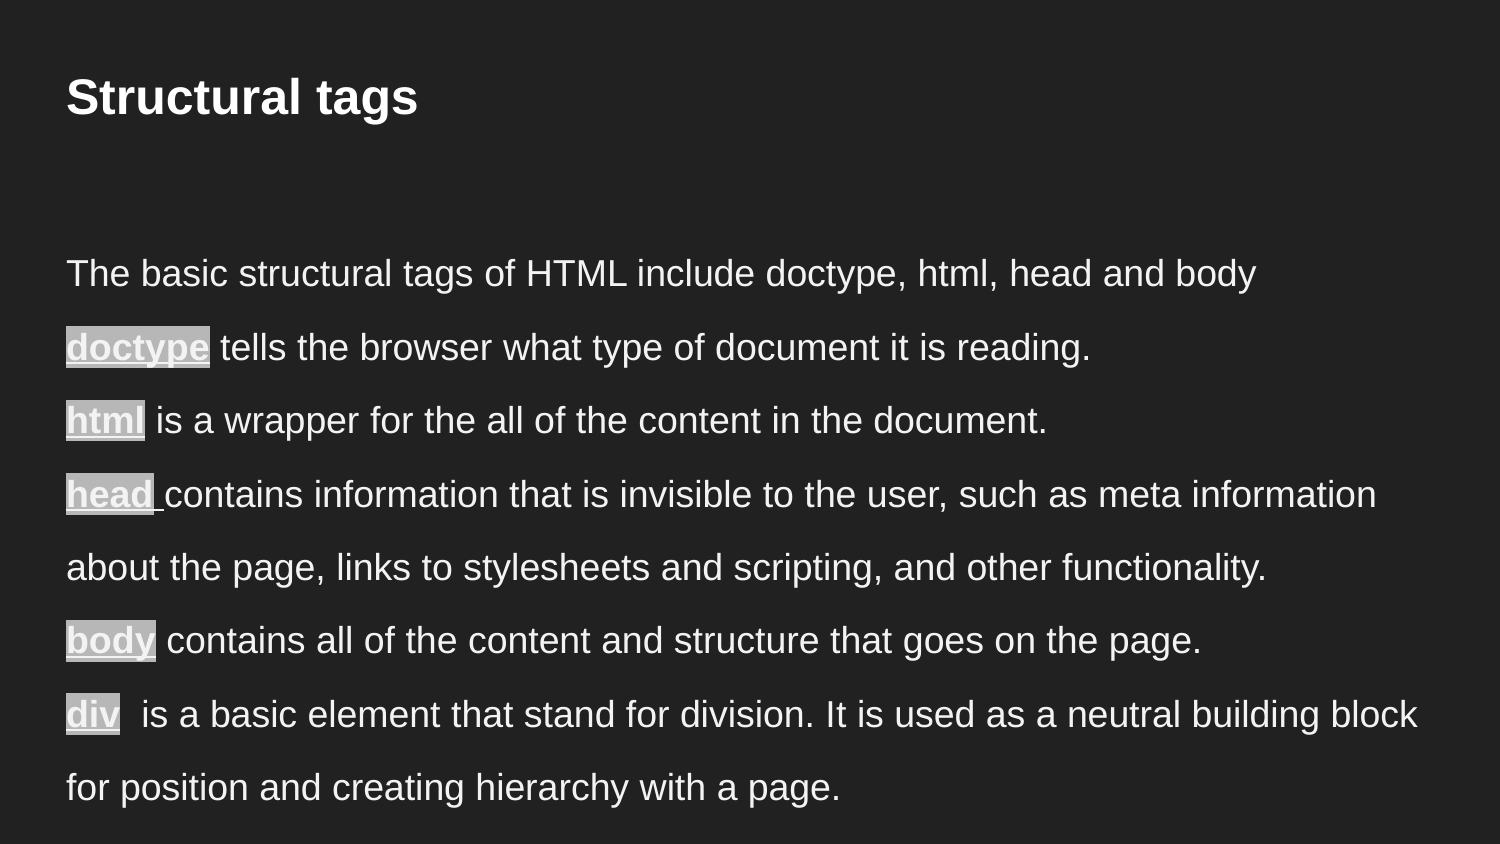

Structural tags
# The basic structural tags of HTML include doctype, html, head and body
doctype tells the browser what type of document it is reading.
html is a wrapper for the all of the content in the document.
head contains information that is invisible to the user, such as meta information about the page, links to stylesheets and scripting, and other functionality.
body contains all of the content and structure that goes on the page.
div  is a basic element that stand for division. It is used as a neutral building block for position and creating hierarchy with a page.